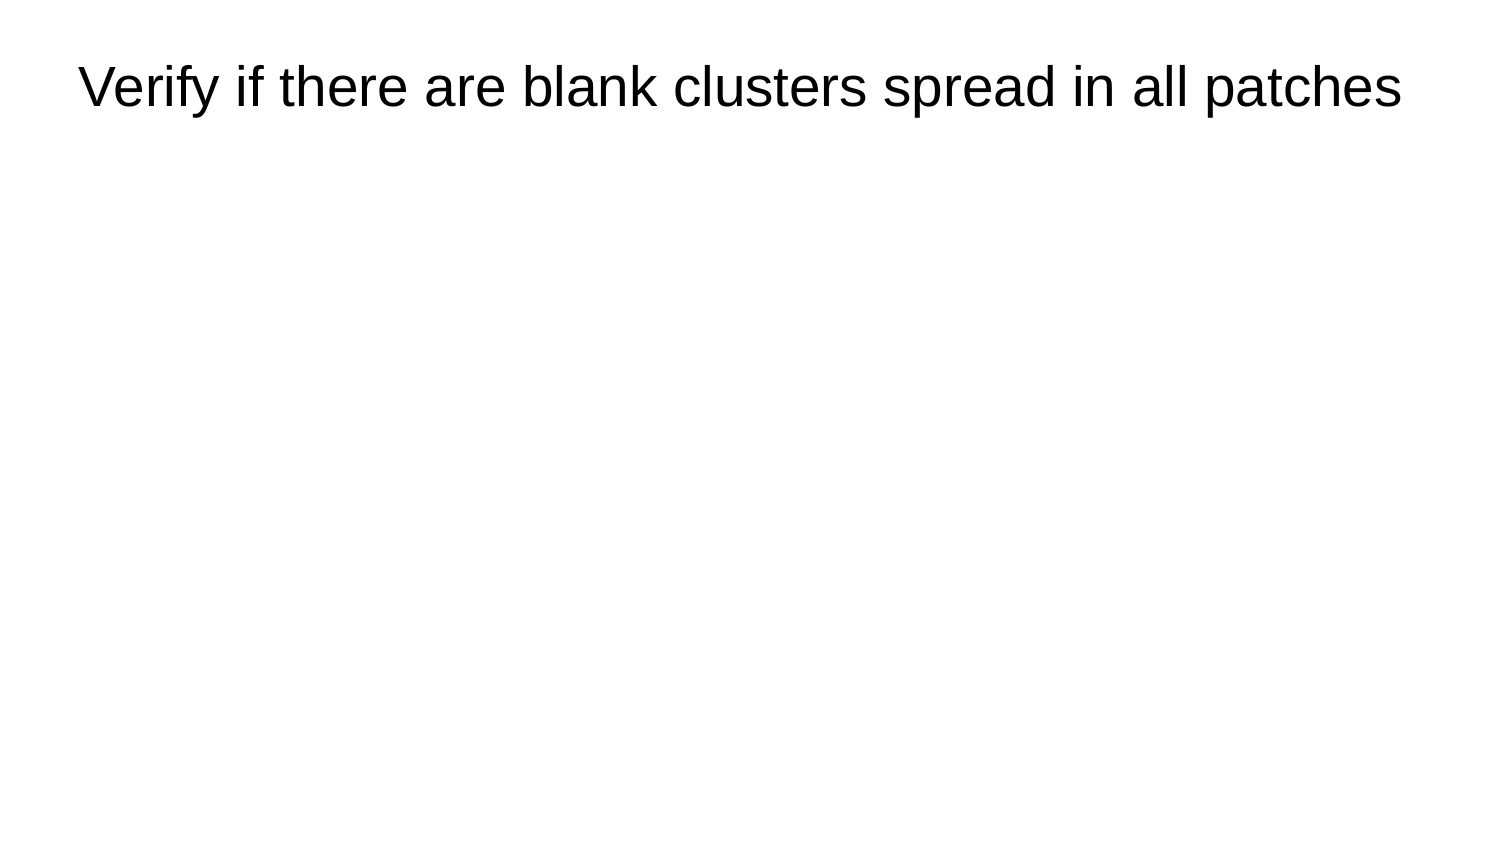

# Verify if there are blank clusters spread in all patches